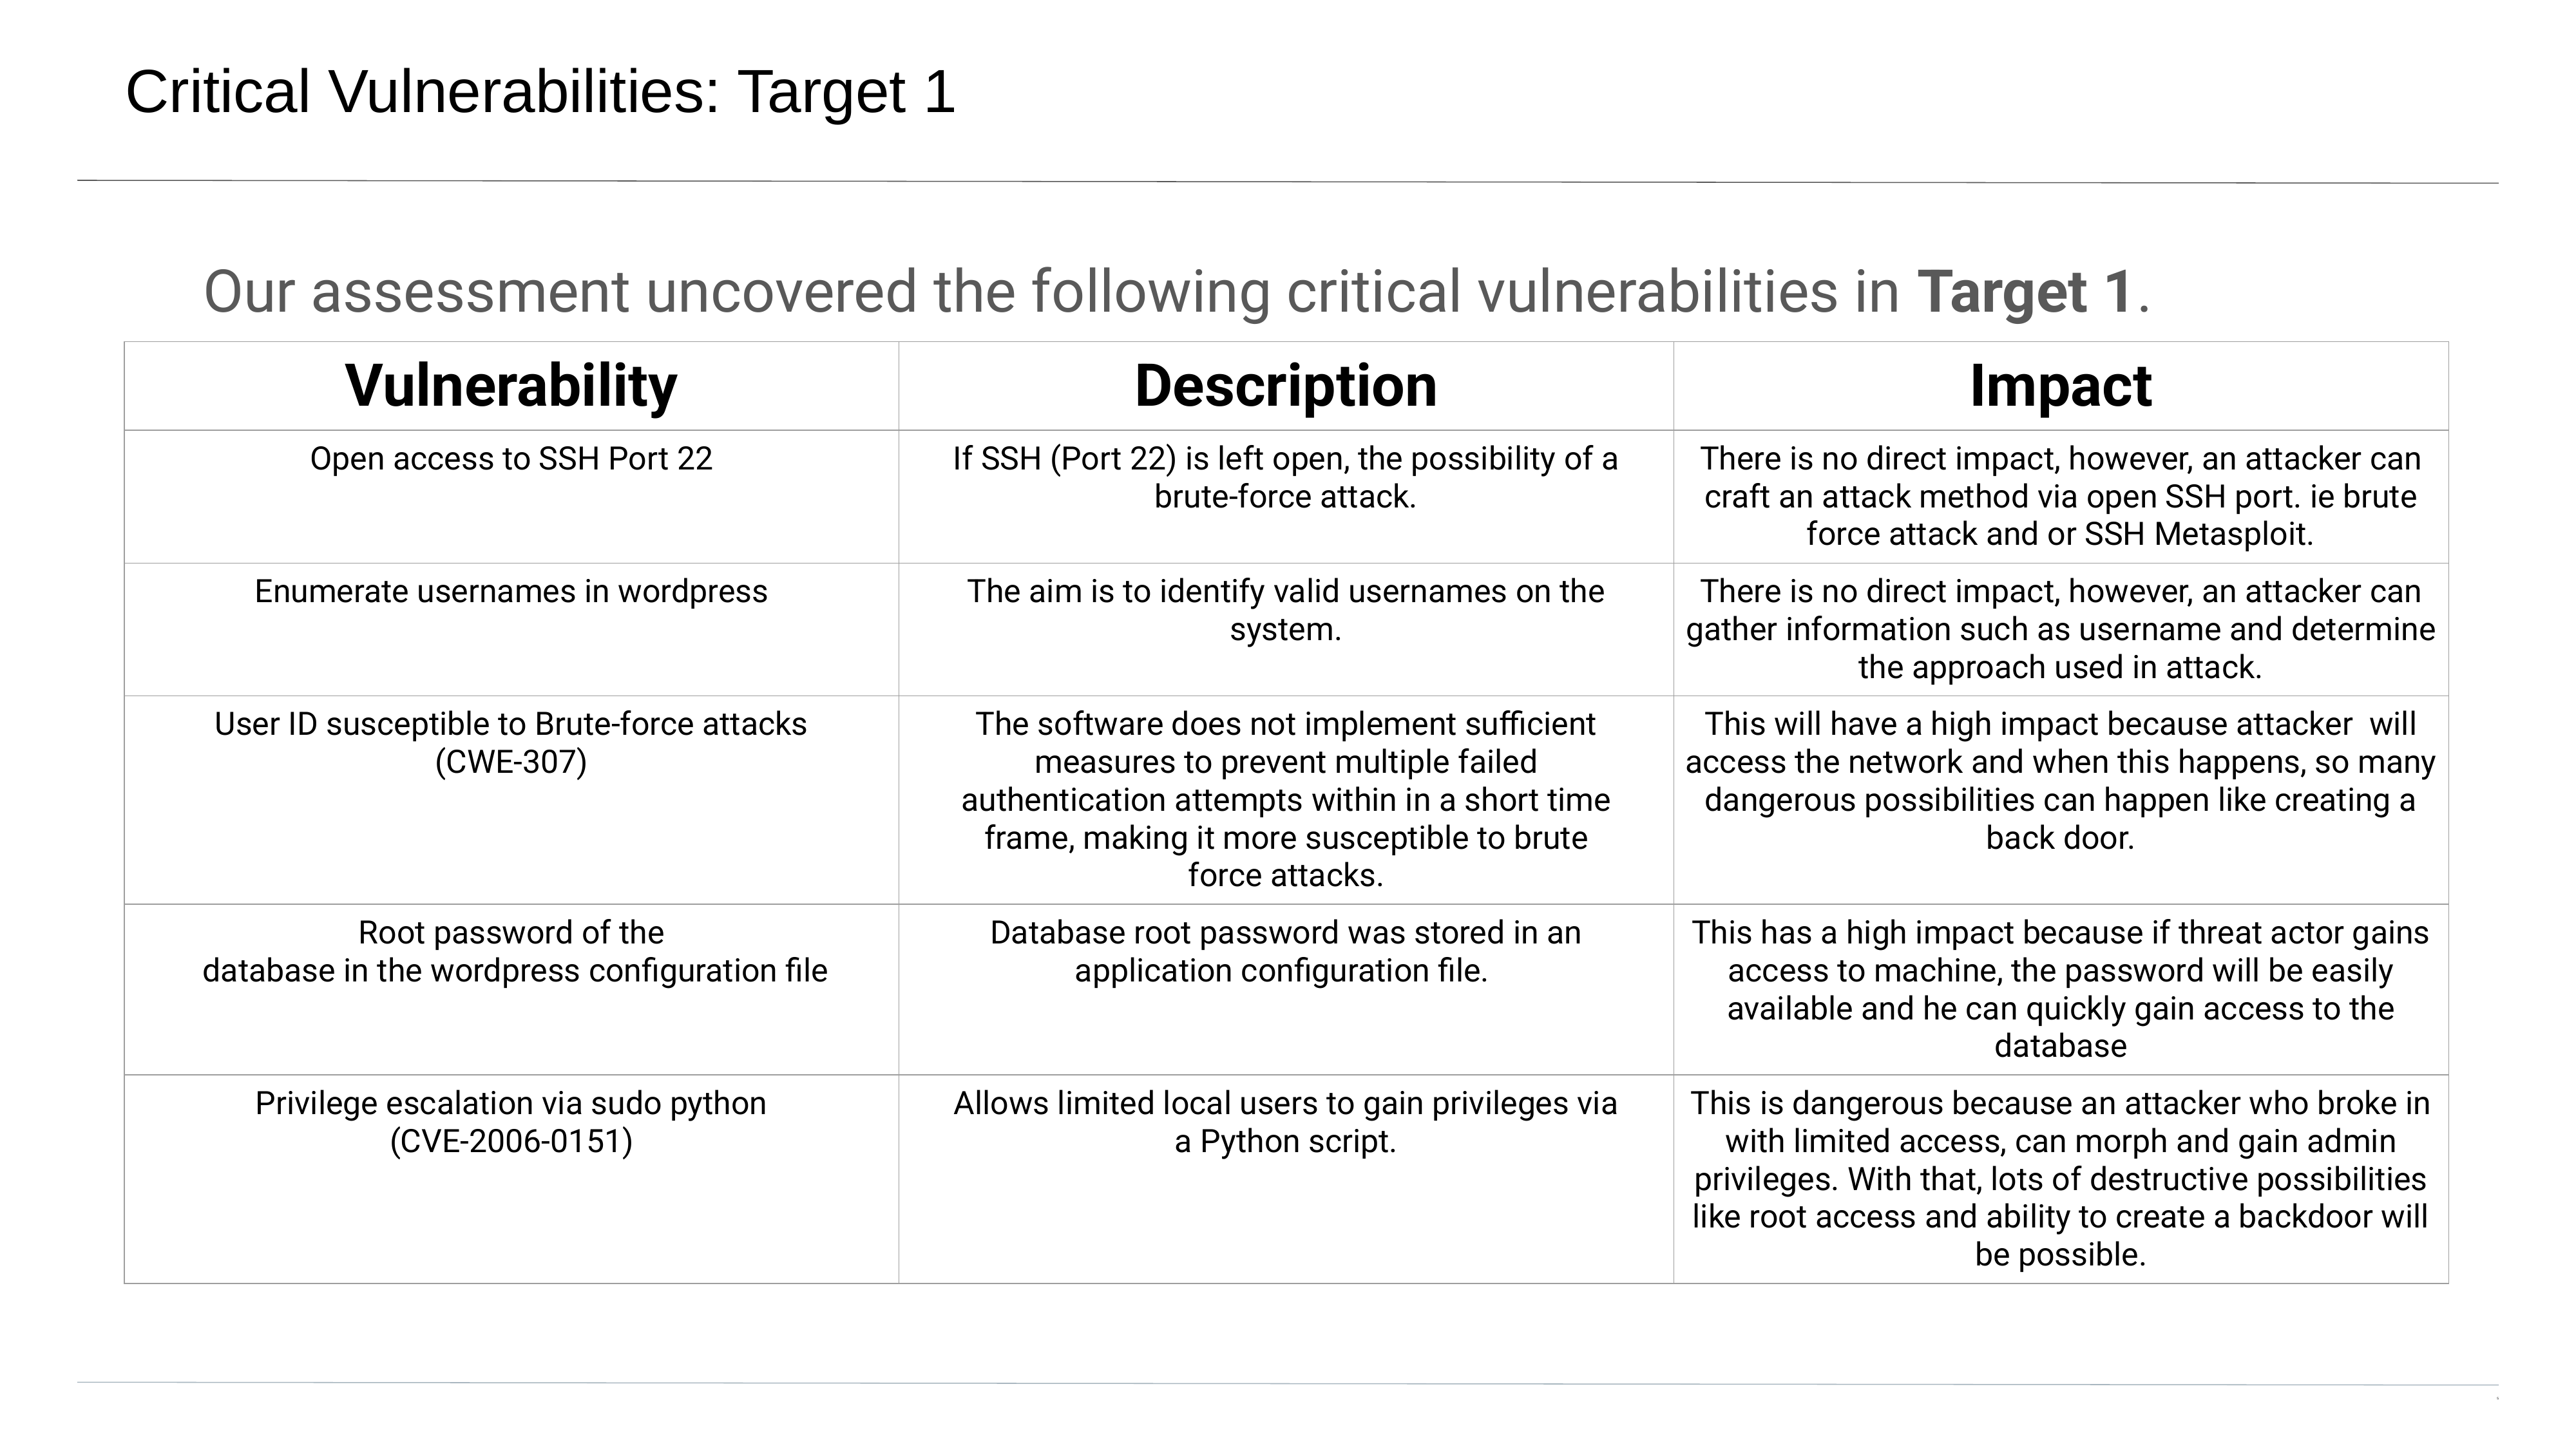

# Critical Vulnerabilities: Target 1
Our assessment uncovered the following critical vulnerabilities in Target 1.

| Vulnerability | Description | Impact |
| --- | --- | --- |
| Open access to SSH Port 22 | If SSH (Port 22) is left open, the possibility of a brute-force attack. | There is no direct impact, however, an attacker can craft an attack method via open SSH port. ie brute force attack and or SSH Metasploit. |
| Enumerate usernames in wordpress | The aim is to identify valid usernames on the system. | There is no direct impact, however, an attacker can gather information such as username and determine the approach used in attack. |
| User ID susceptible to Brute-force attacks (CWE-307) | The software does not implement sufficient measures to prevent multiple failed authentication attempts within in a short time frame, making it more susceptible to brute force attacks. | This will have a high impact because attacker will access the network and when this happens, so many dangerous possibilities can happen like creating a back door. |
| Root password of the database in the wordpress configuration file | Database root password was stored in an application configuration file. | This has a high impact because if threat actor gains access to machine, the password will be easily available and he can quickly gain access to the database |
| Privilege escalation via sudo python (CVE-2006-0151) | Allows limited local users to gain privileges via a Python script. | This is dangerous because an attacker who broke in with limited access, can morph and gain admin privileges. With that, lots of destructive possibilities like root access and ability to create a backdoor will be possible. |
5